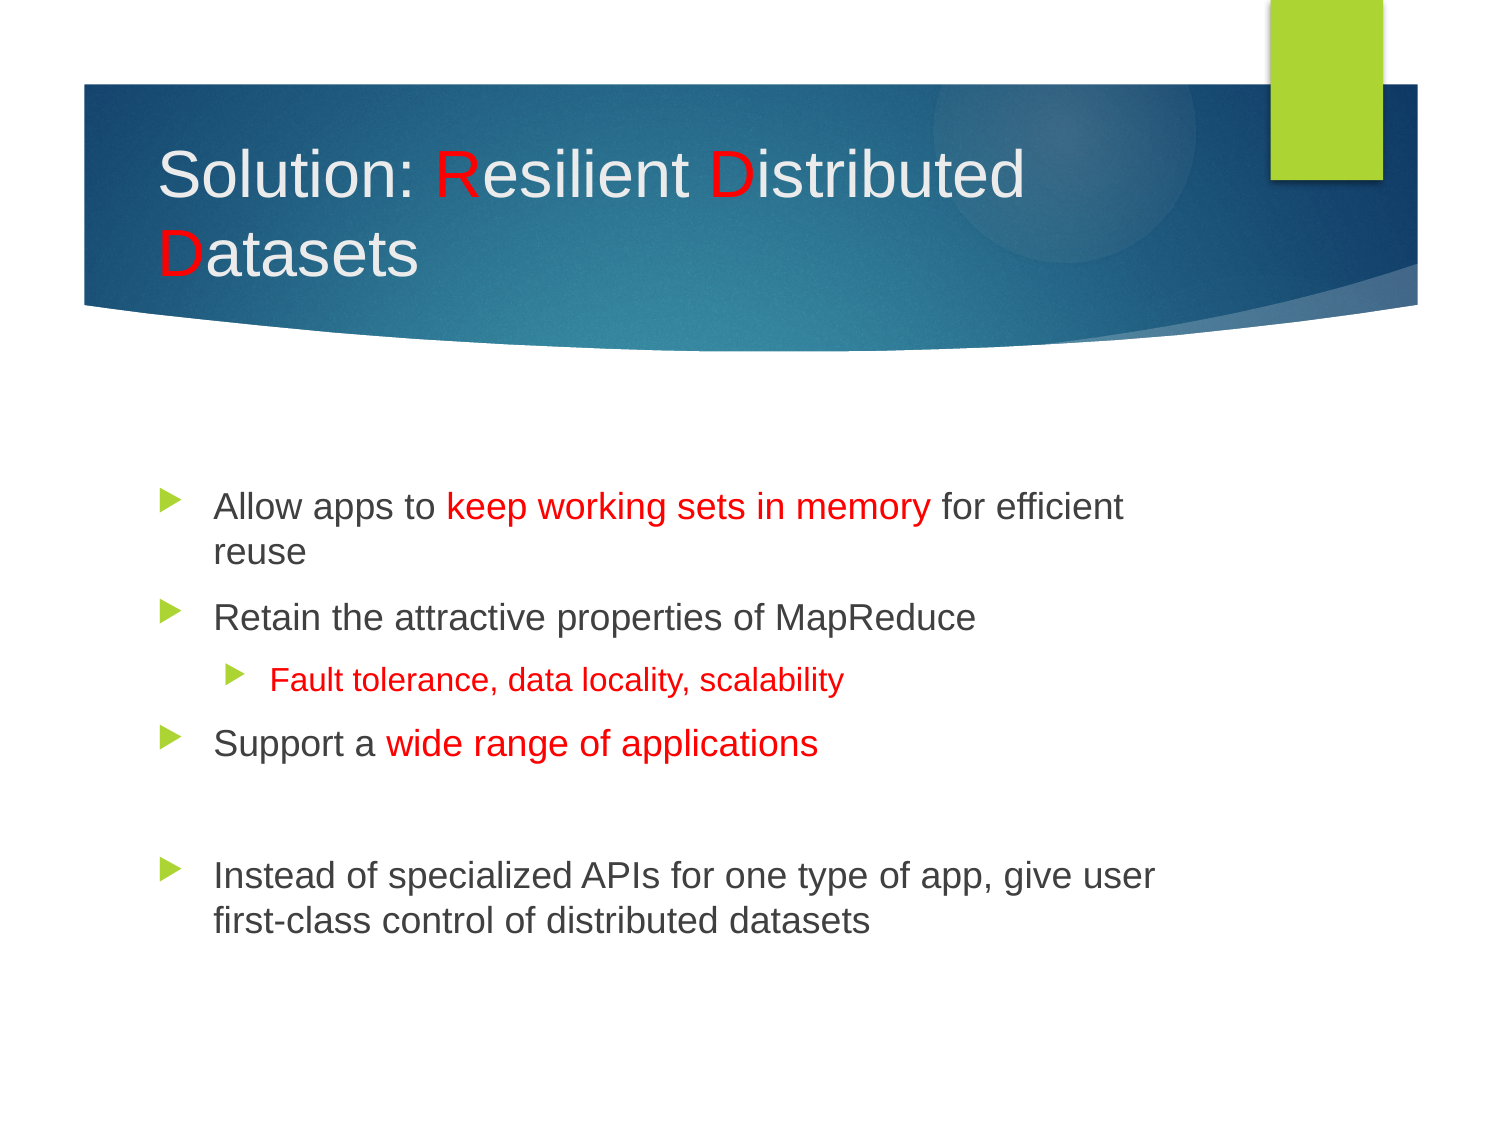

# Solution: Resilient Distributed Datasets

Allow apps to keep working sets in memory for efficient reuse
Retain the attractive properties of MapReduce
Fault tolerance, data locality, scalability
Support a wide range of applications

Instead of specialized APIs for one type of app, give user first-class control of distributed datasets